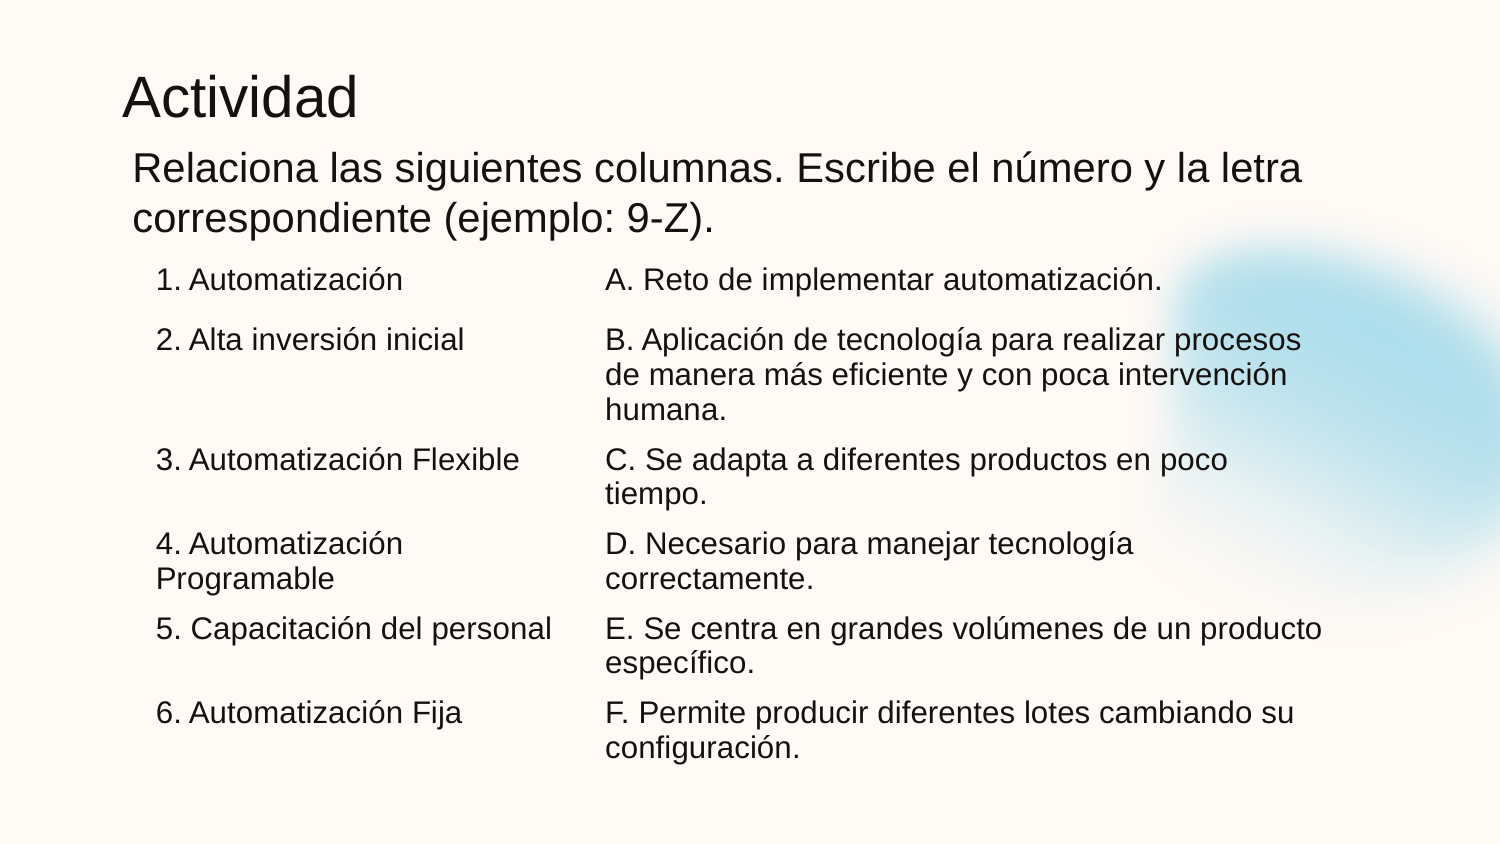

Actividad
# Relaciona las siguientes columnas. Escribe el número y la letra correspondiente (ejemplo: 9-Z).
| 1. Automatización | A. Reto de implementar automatización. |
| --- | --- |
| 2. Alta inversión inicial | B. Aplicación de tecnología para realizar procesos de manera más eficiente y con poca intervención humana. |
| 3. Automatización Flexible | C. Se adapta a diferentes productos en poco tiempo. |
| 4. Automatización Programable | D. Necesario para manejar tecnología correctamente. |
| 5. Capacitación del personal | E. Se centra en grandes volúmenes de un producto específico. |
| 6. Automatización Fija | F. Permite producir diferentes lotes cambiando su configuración. |